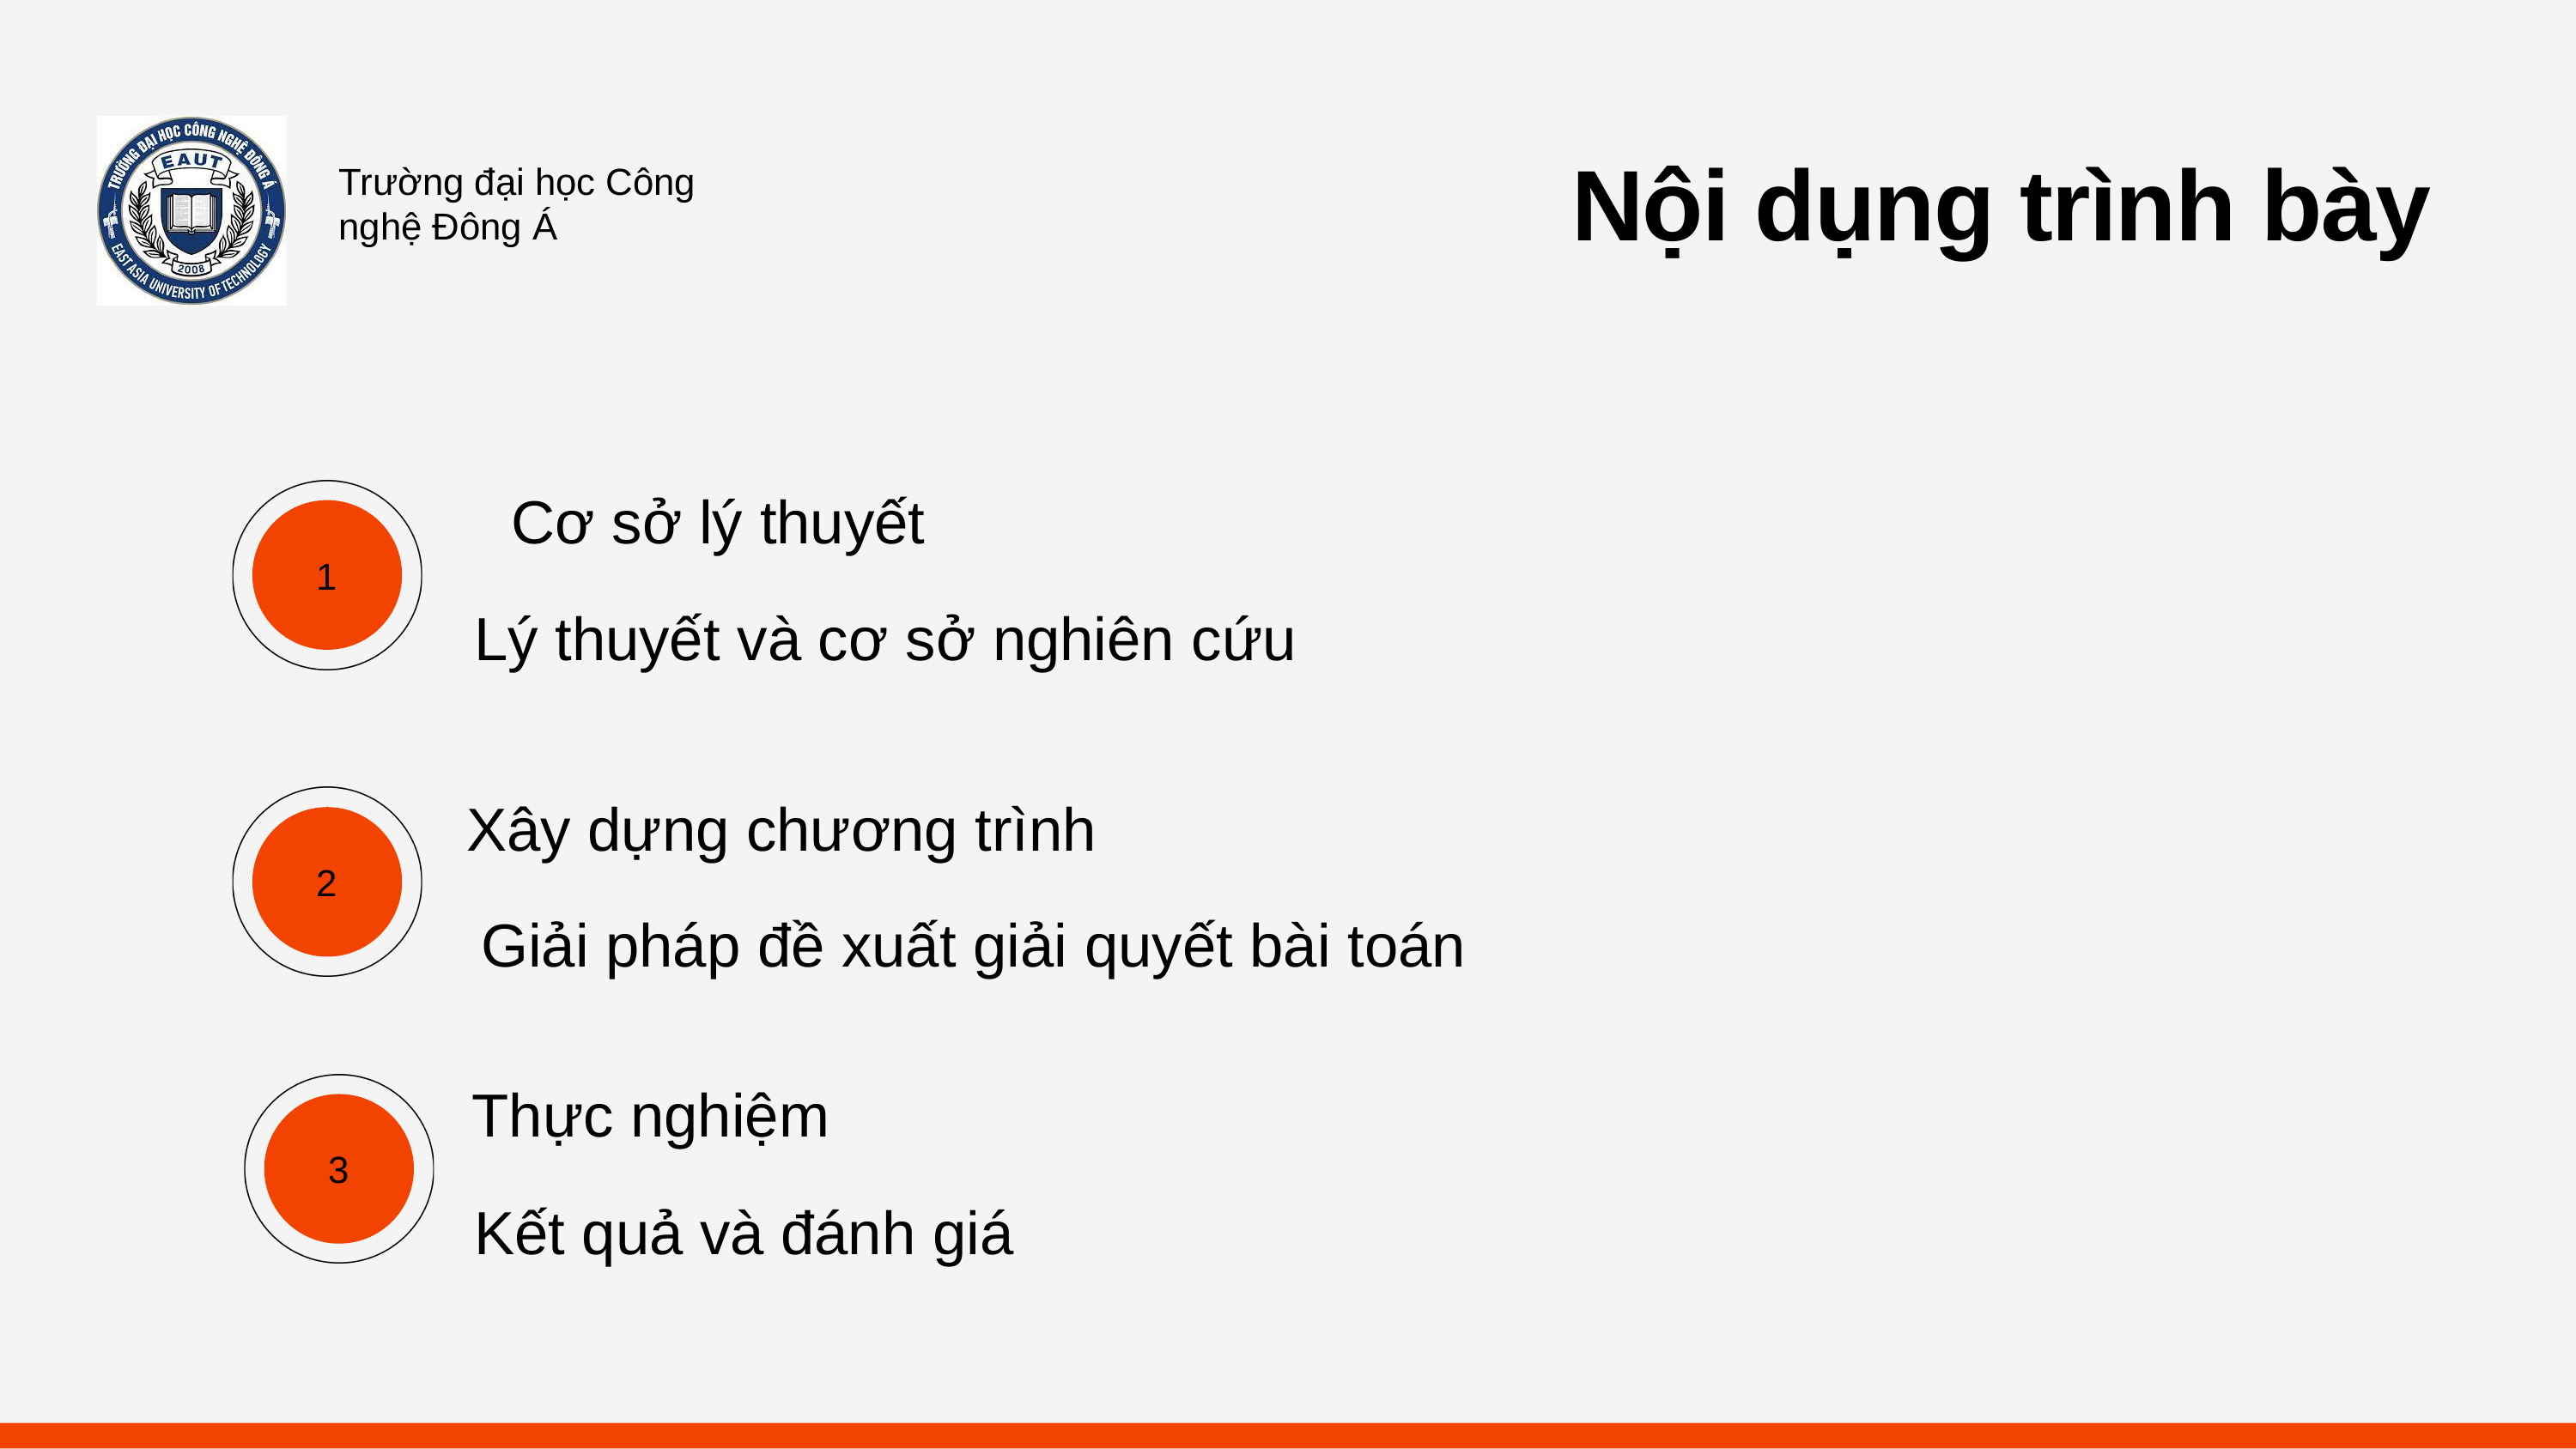

Nội dụng trình bày
Trường đại học Công nghệ Đông Á
Cơ sở lý thuyết

1
Lý thuyết và cơ sở nghiên cứu
Xây dựng chương trình

2
Giải pháp đề xuất giải quyết bài toán
Thực nghiệm

3
Kết quả và đánh giá